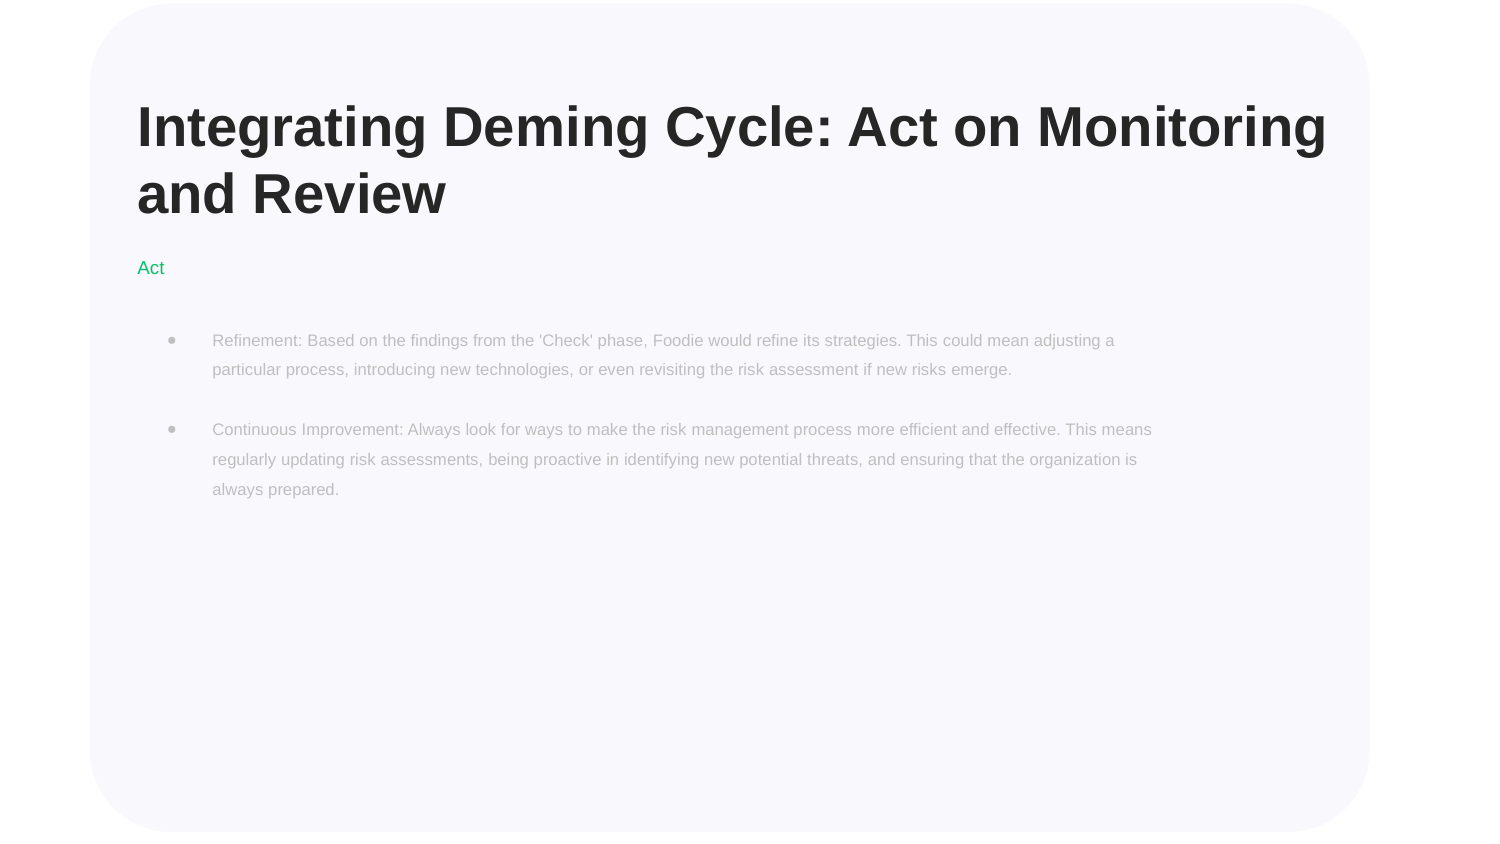

Integrating Deming Cycle: Act on Monitoring and Review

Refinement: Based on the findings from the 'Check' phase, Foodie would refine its strategies. This could mean adjusting a particular process, introducing new technologies, or even revisiting the risk assessment if new risks emerge.

Continuous Improvement: Always look for ways to make the risk management process more efficient and effective. This means regularly updating risk assessments, being proactive in identifying new potential threats, and ensuring that the organization is always prepared.

Act